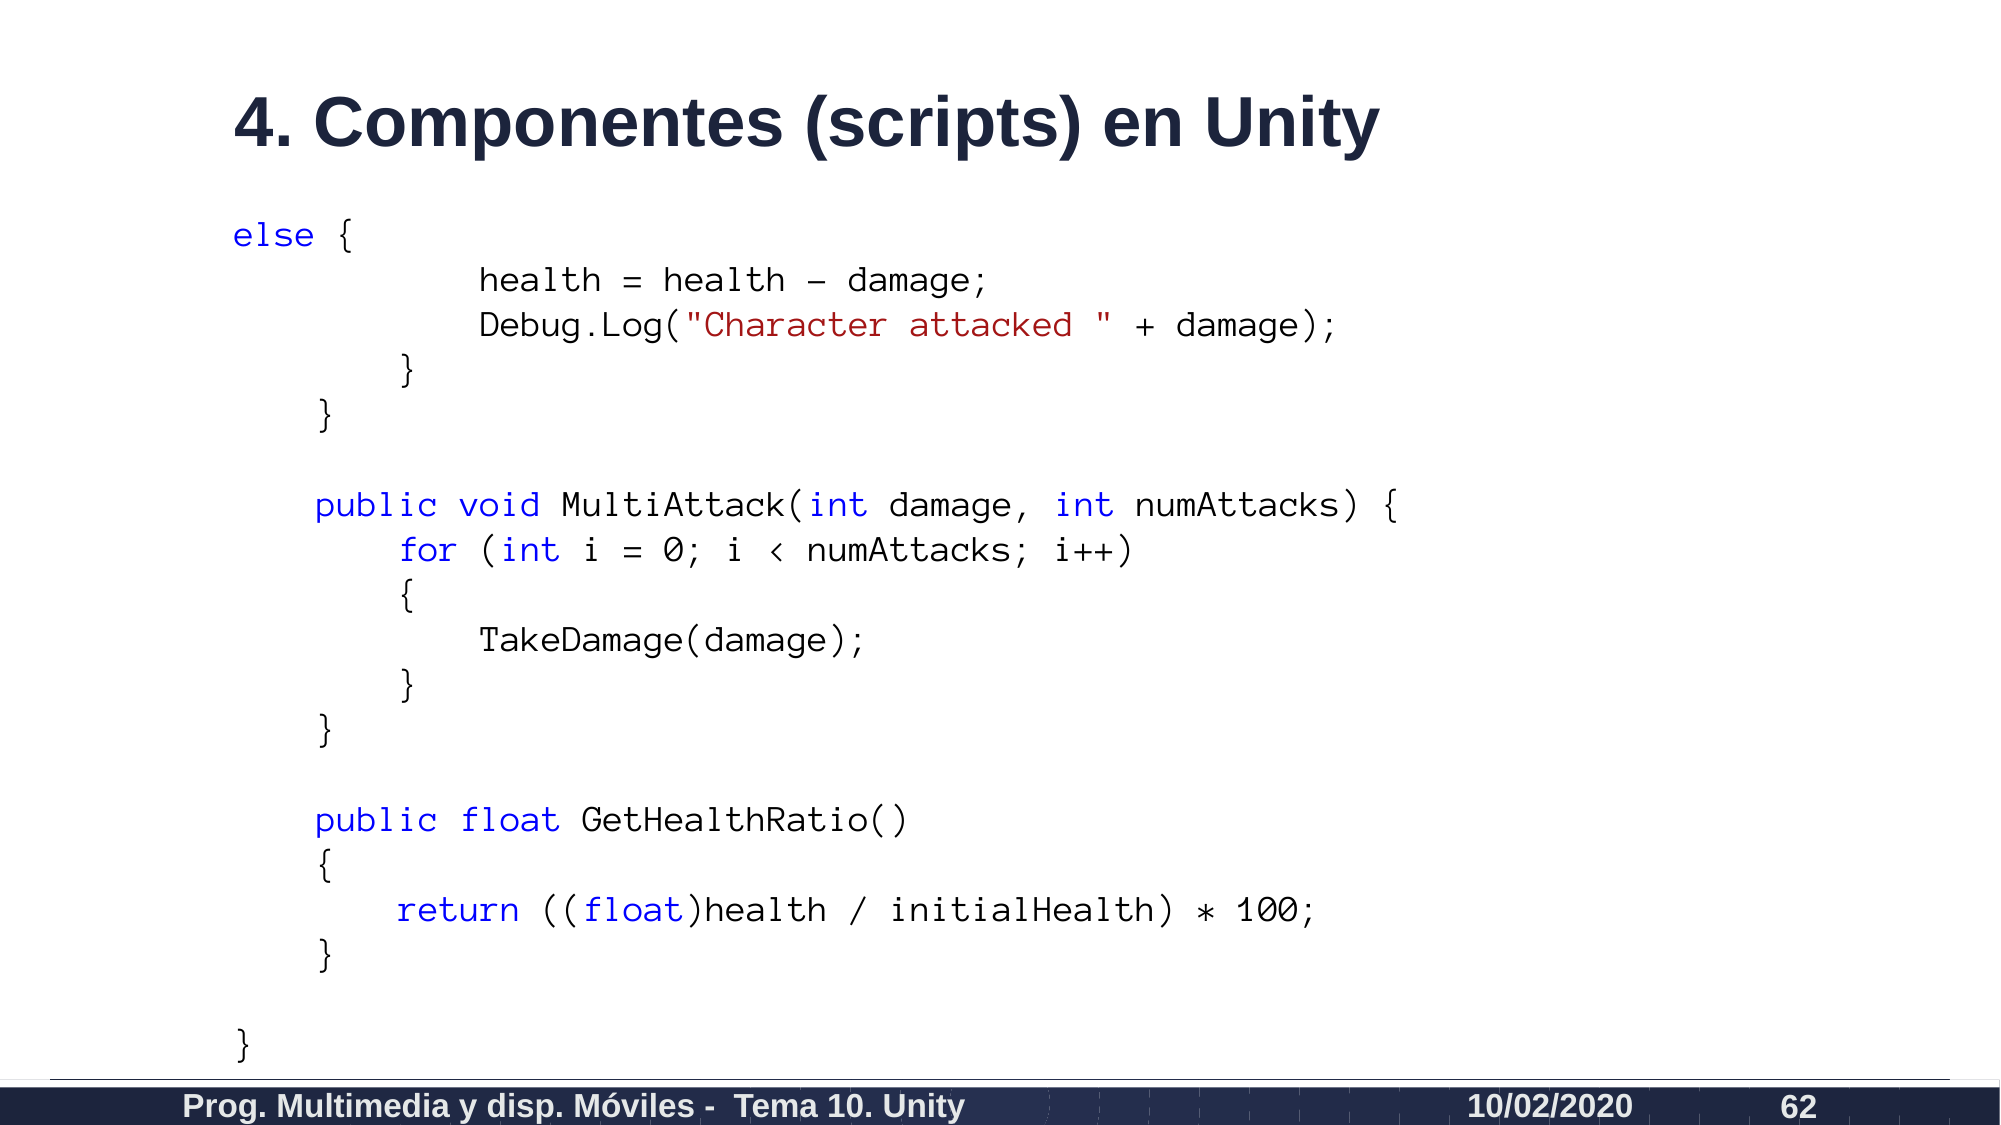

# 4. Componentes (scripts) en Unity
else {
            health = health - damage;
            Debug.Log("Character attacked " + damage);
        }
    }

    public void MultiAttack(int damage, int numAttacks) {
        for (int i = 0; i < numAttacks; i++)
        {
            TakeDamage(damage);
        }
    }

    public float GetHealthRatio()
    {
        return ((float)health / initialHealth) * 100;
    }

}
Prog. Multimedia y disp. Móviles -  Tema 10. Unity
10/02/2020
62